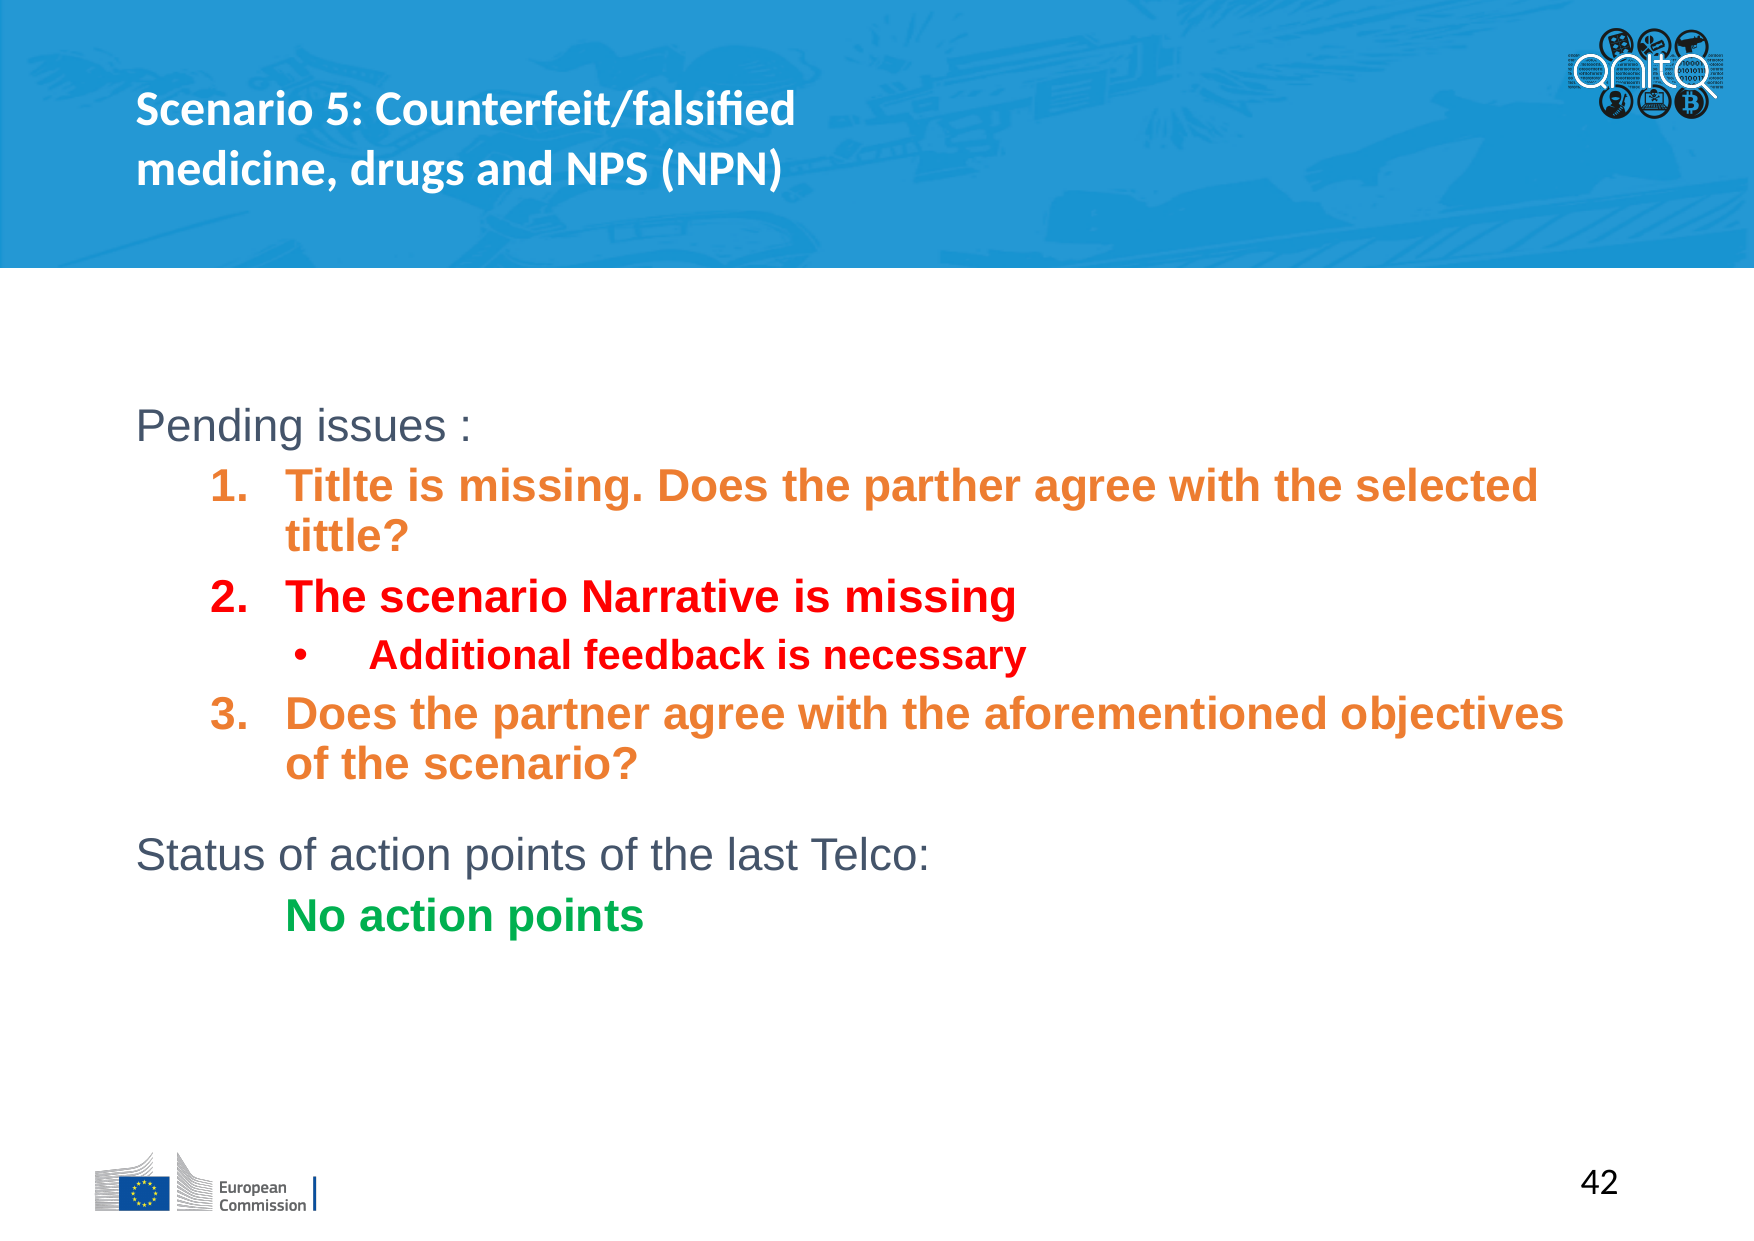

Scenario 5: Counterfeit/falsified medicine, drugs and NPS (NPN)
Pending issues :
Titlte is missing. Does the parther agree with the selected tittle?
The scenario Narrative is missing
Additional feedback is necessary
Does the partner agree with the aforementioned objectives of the scenario?
Status of action points of the last Telco:
	No action points

42